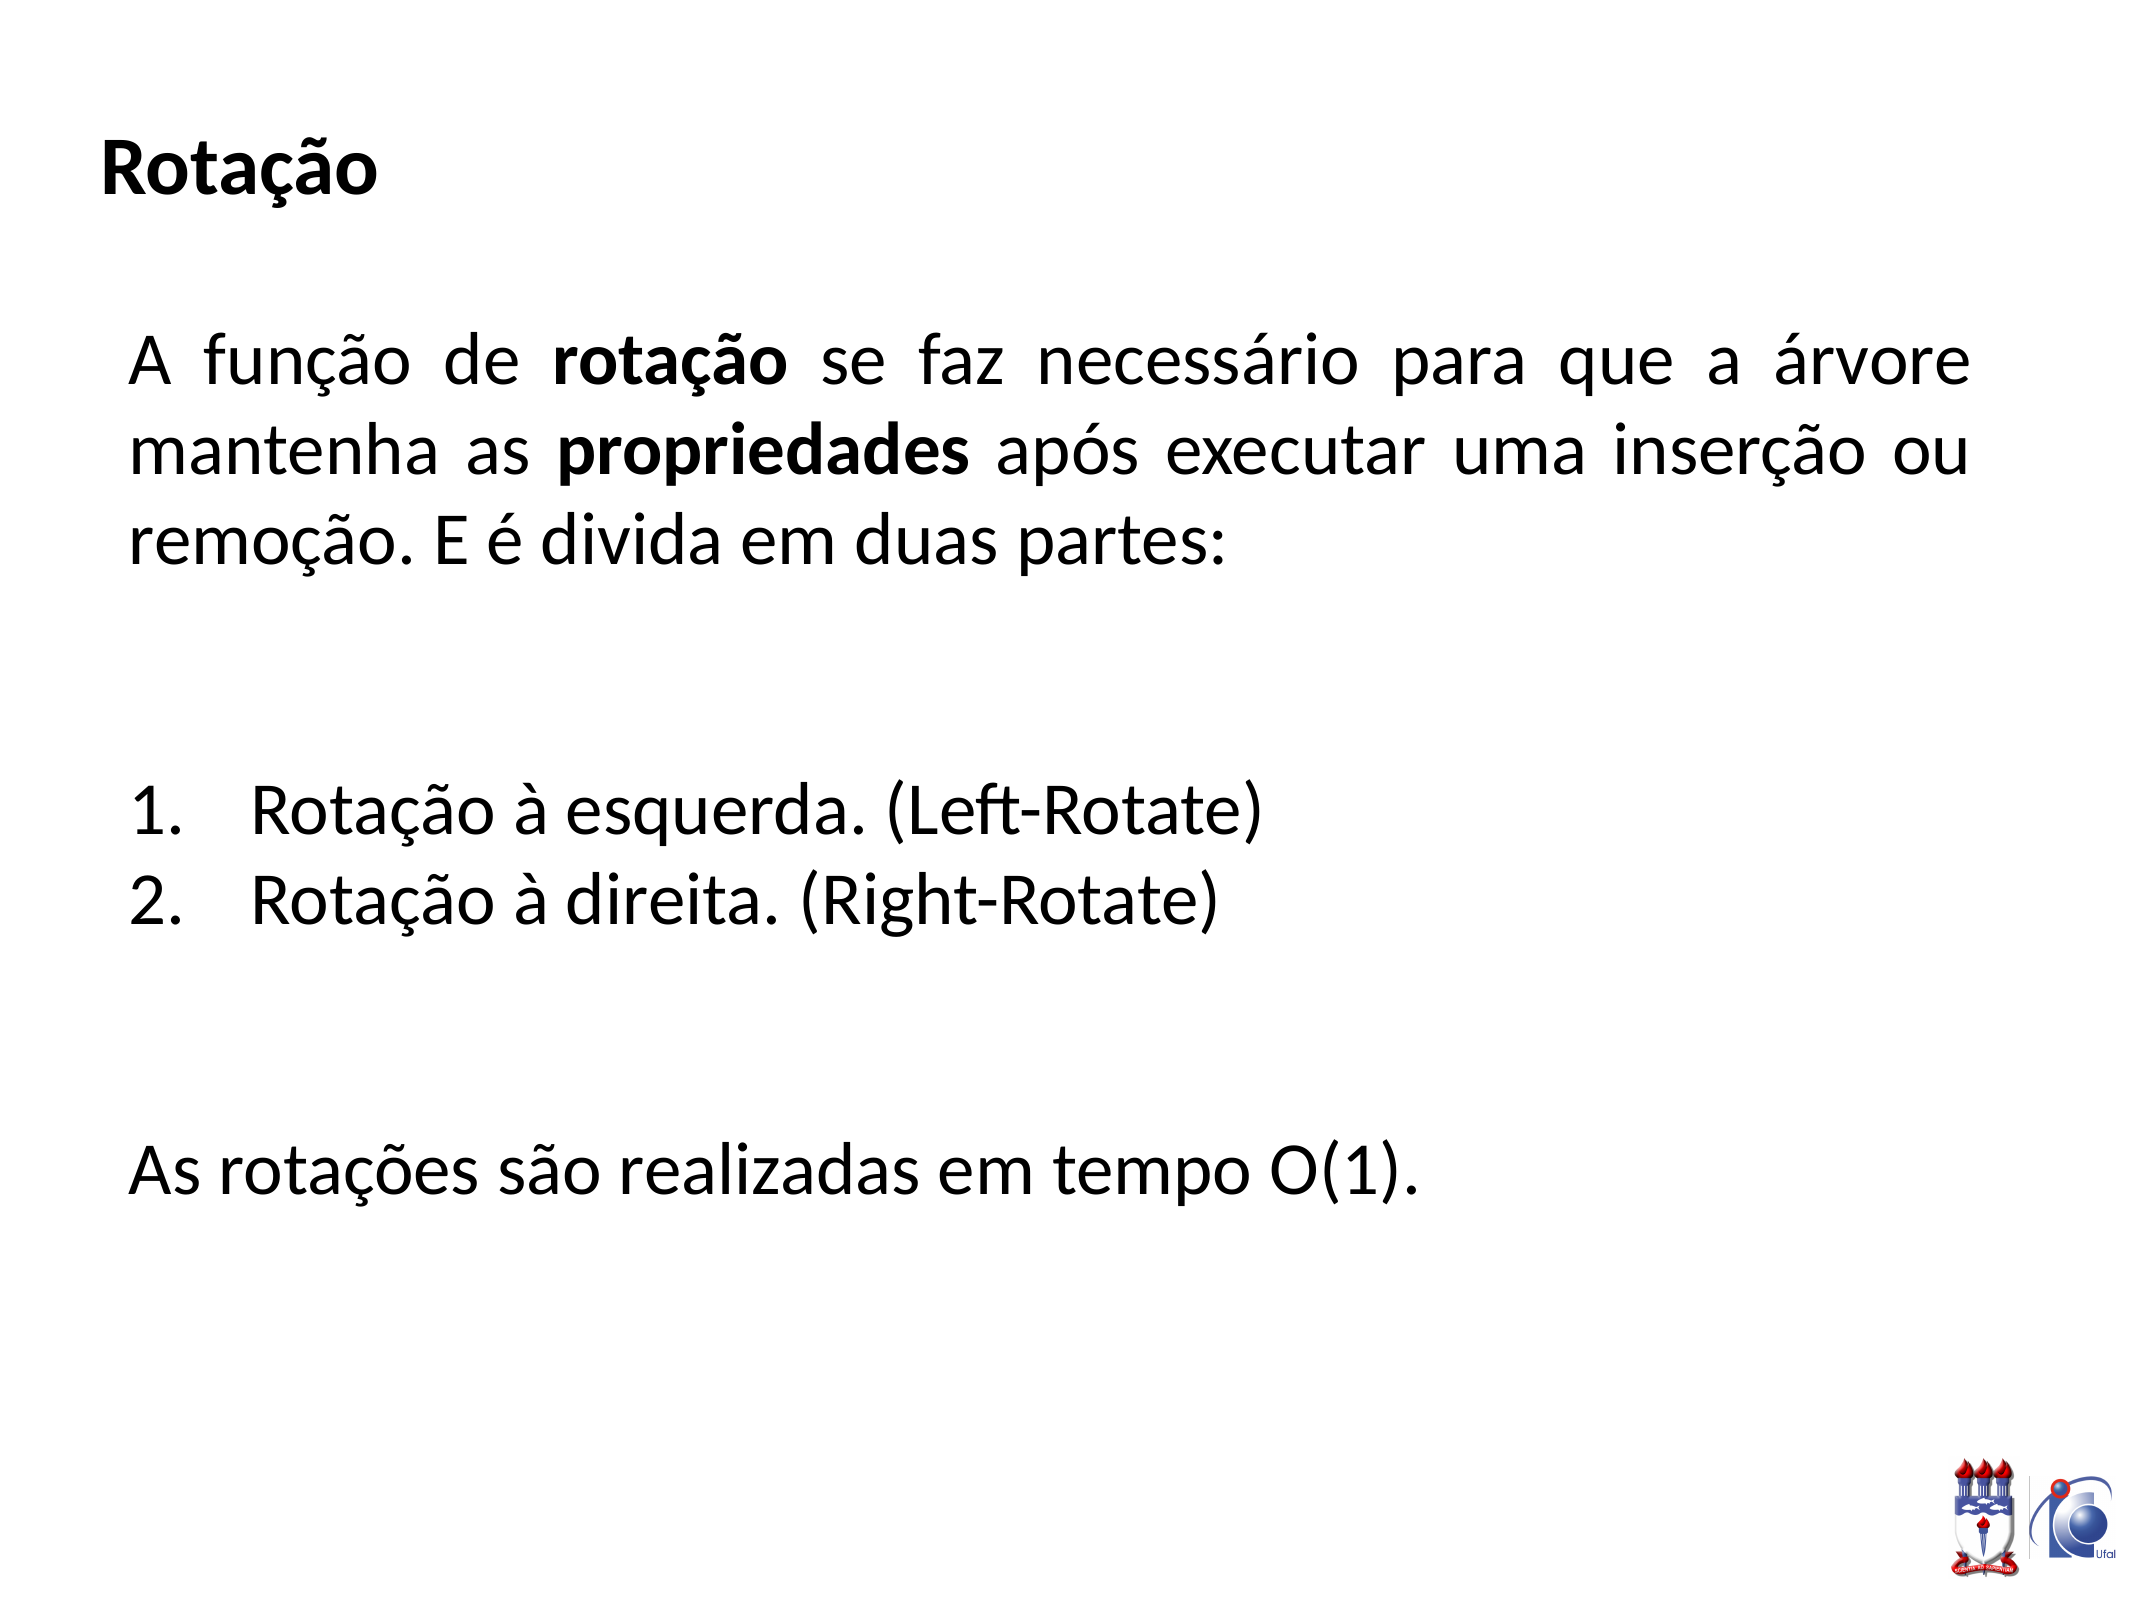

# Rotação
A função de rotação se faz necessário para que a árvore mantenha as propriedades após executar uma inserção ou remoção. E é divida em duas partes:

Rotação à esquerda. (Left-Rotate)
Rotação à direita. (Right-Rotate)

As rotações são realizadas em tempo O(1).